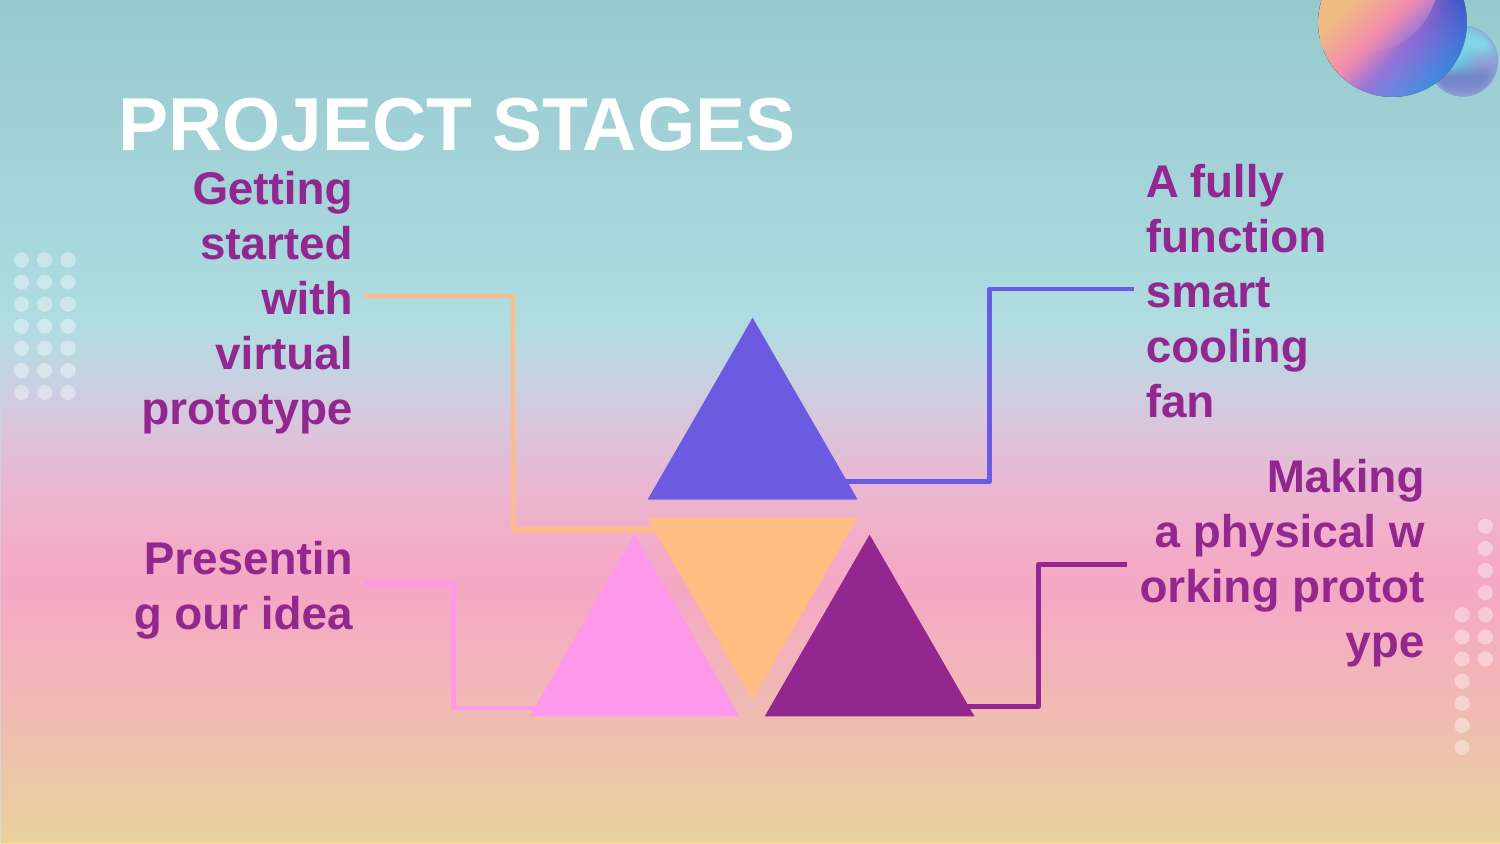

# PROJECT STAGES
A fully function smart cooling fan
Getting started with virtual prototype

Presenting our idea
Making a physical working prototype